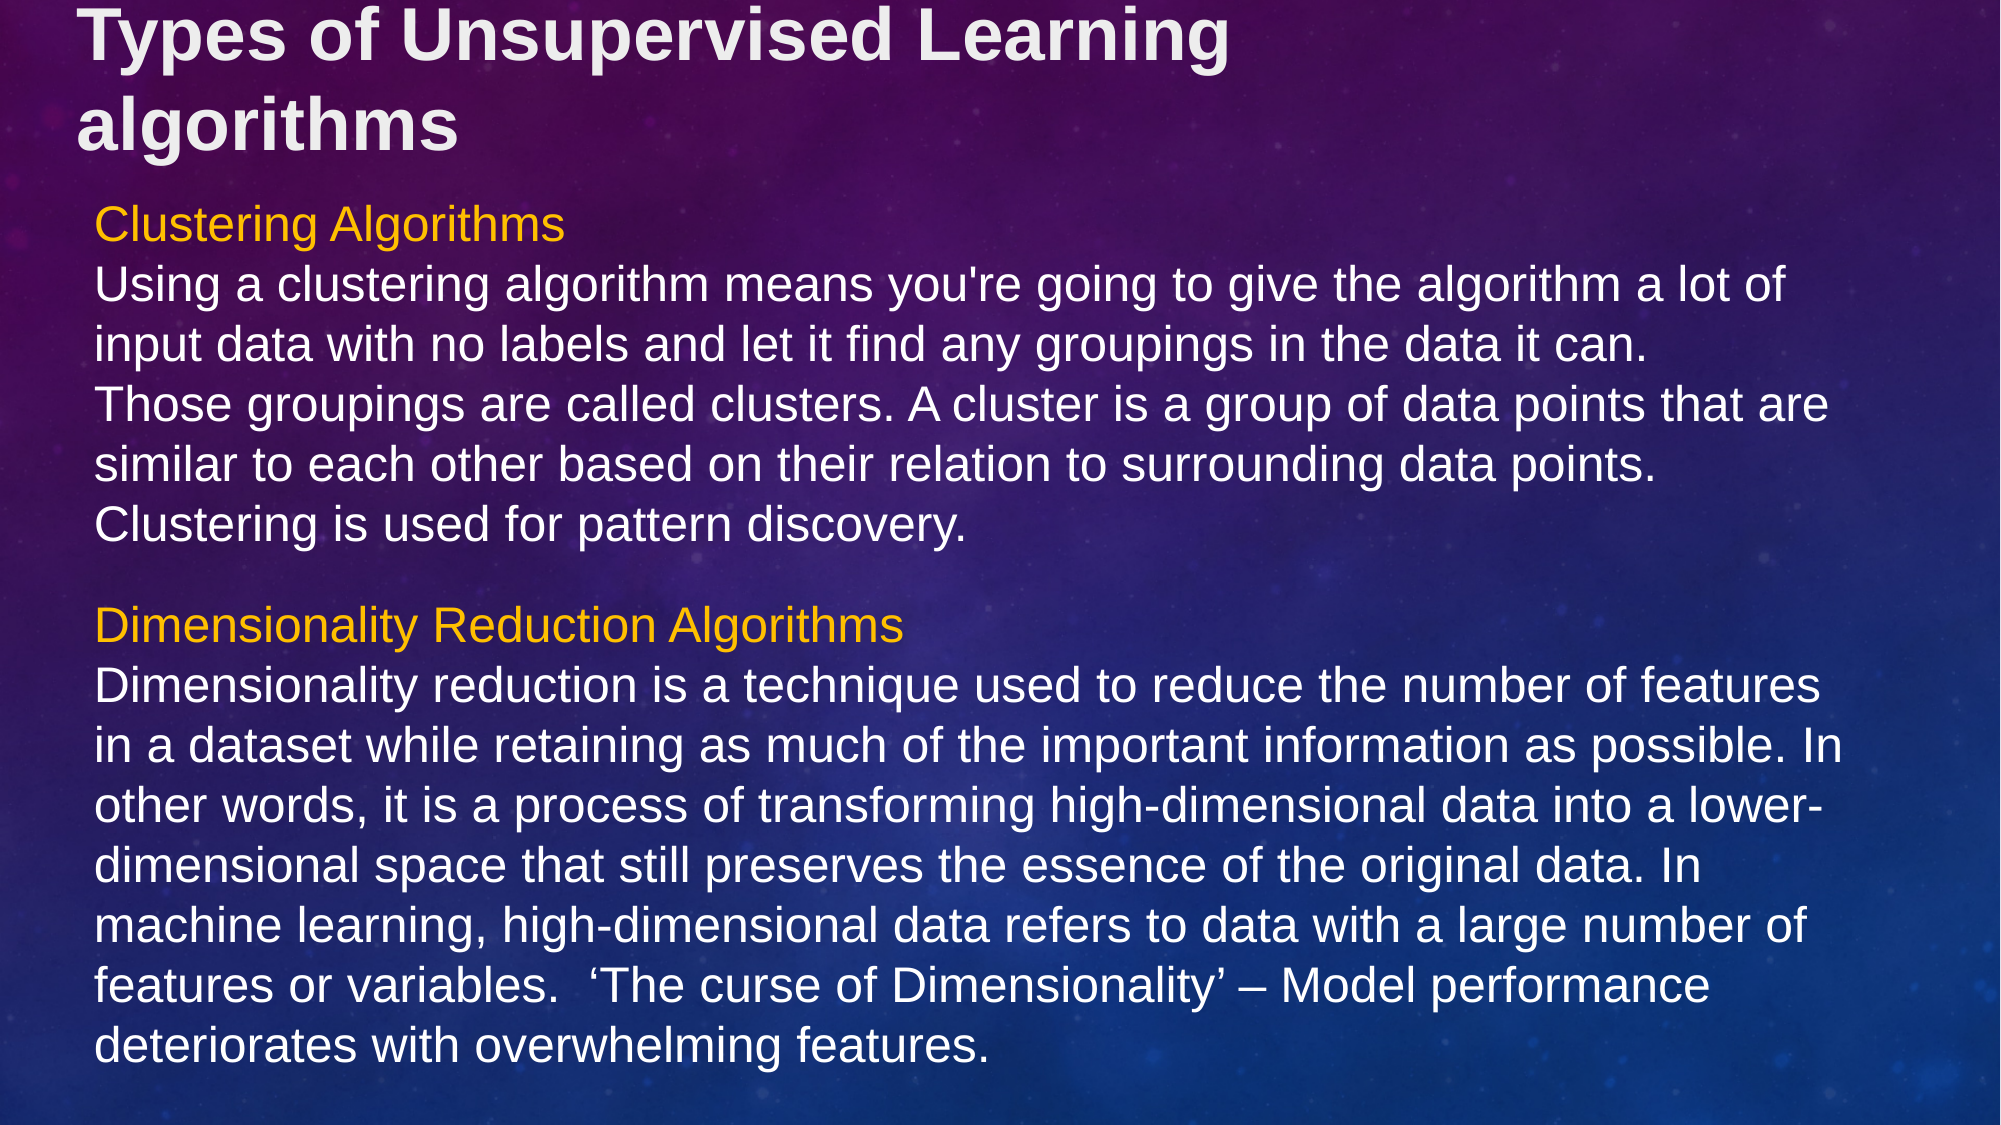

Types of Unsupervised Learning algorithms
Clustering Algorithms
Using a clustering algorithm means you're going to give the algorithm a lot of input data with no labels and let it find any groupings in the data it can.
Those groupings are called clusters. A cluster is a group of data points that are similar to each other based on their relation to surrounding data points. Clustering is used for pattern discovery.

Dimensionality Reduction Algorithms
Dimensionality reduction is a technique used to reduce the number of features in a dataset while retaining as much of the important information as possible. In other words, it is a process of transforming high-dimensional data into a lower-dimensional space that still preserves the essence of the original data. In machine learning, high-dimensional data refers to data with a large number of features or variables.  ‘The curse of Dimensionality’ – Model performance deteriorates with overwhelming features.